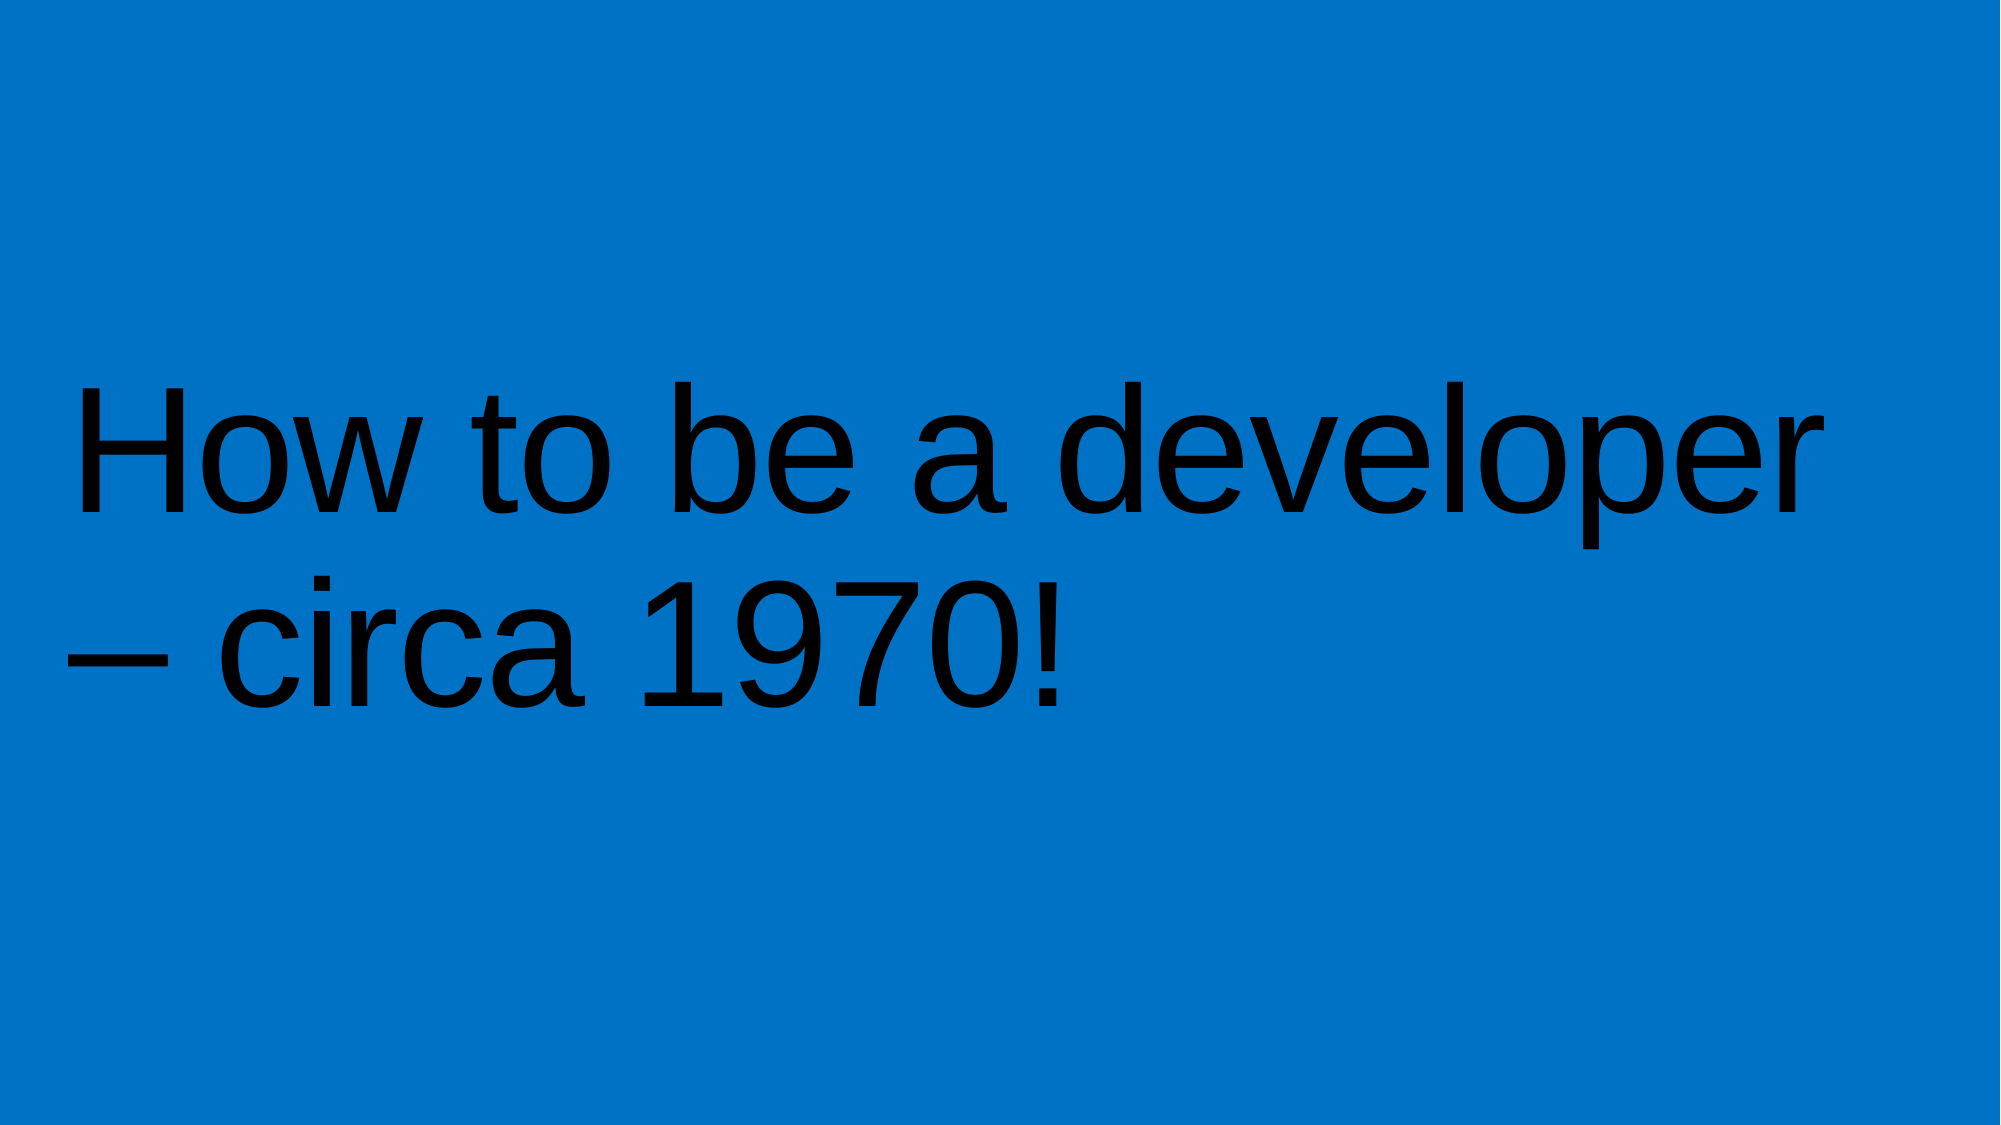

# How to be a developer – circa 1970!